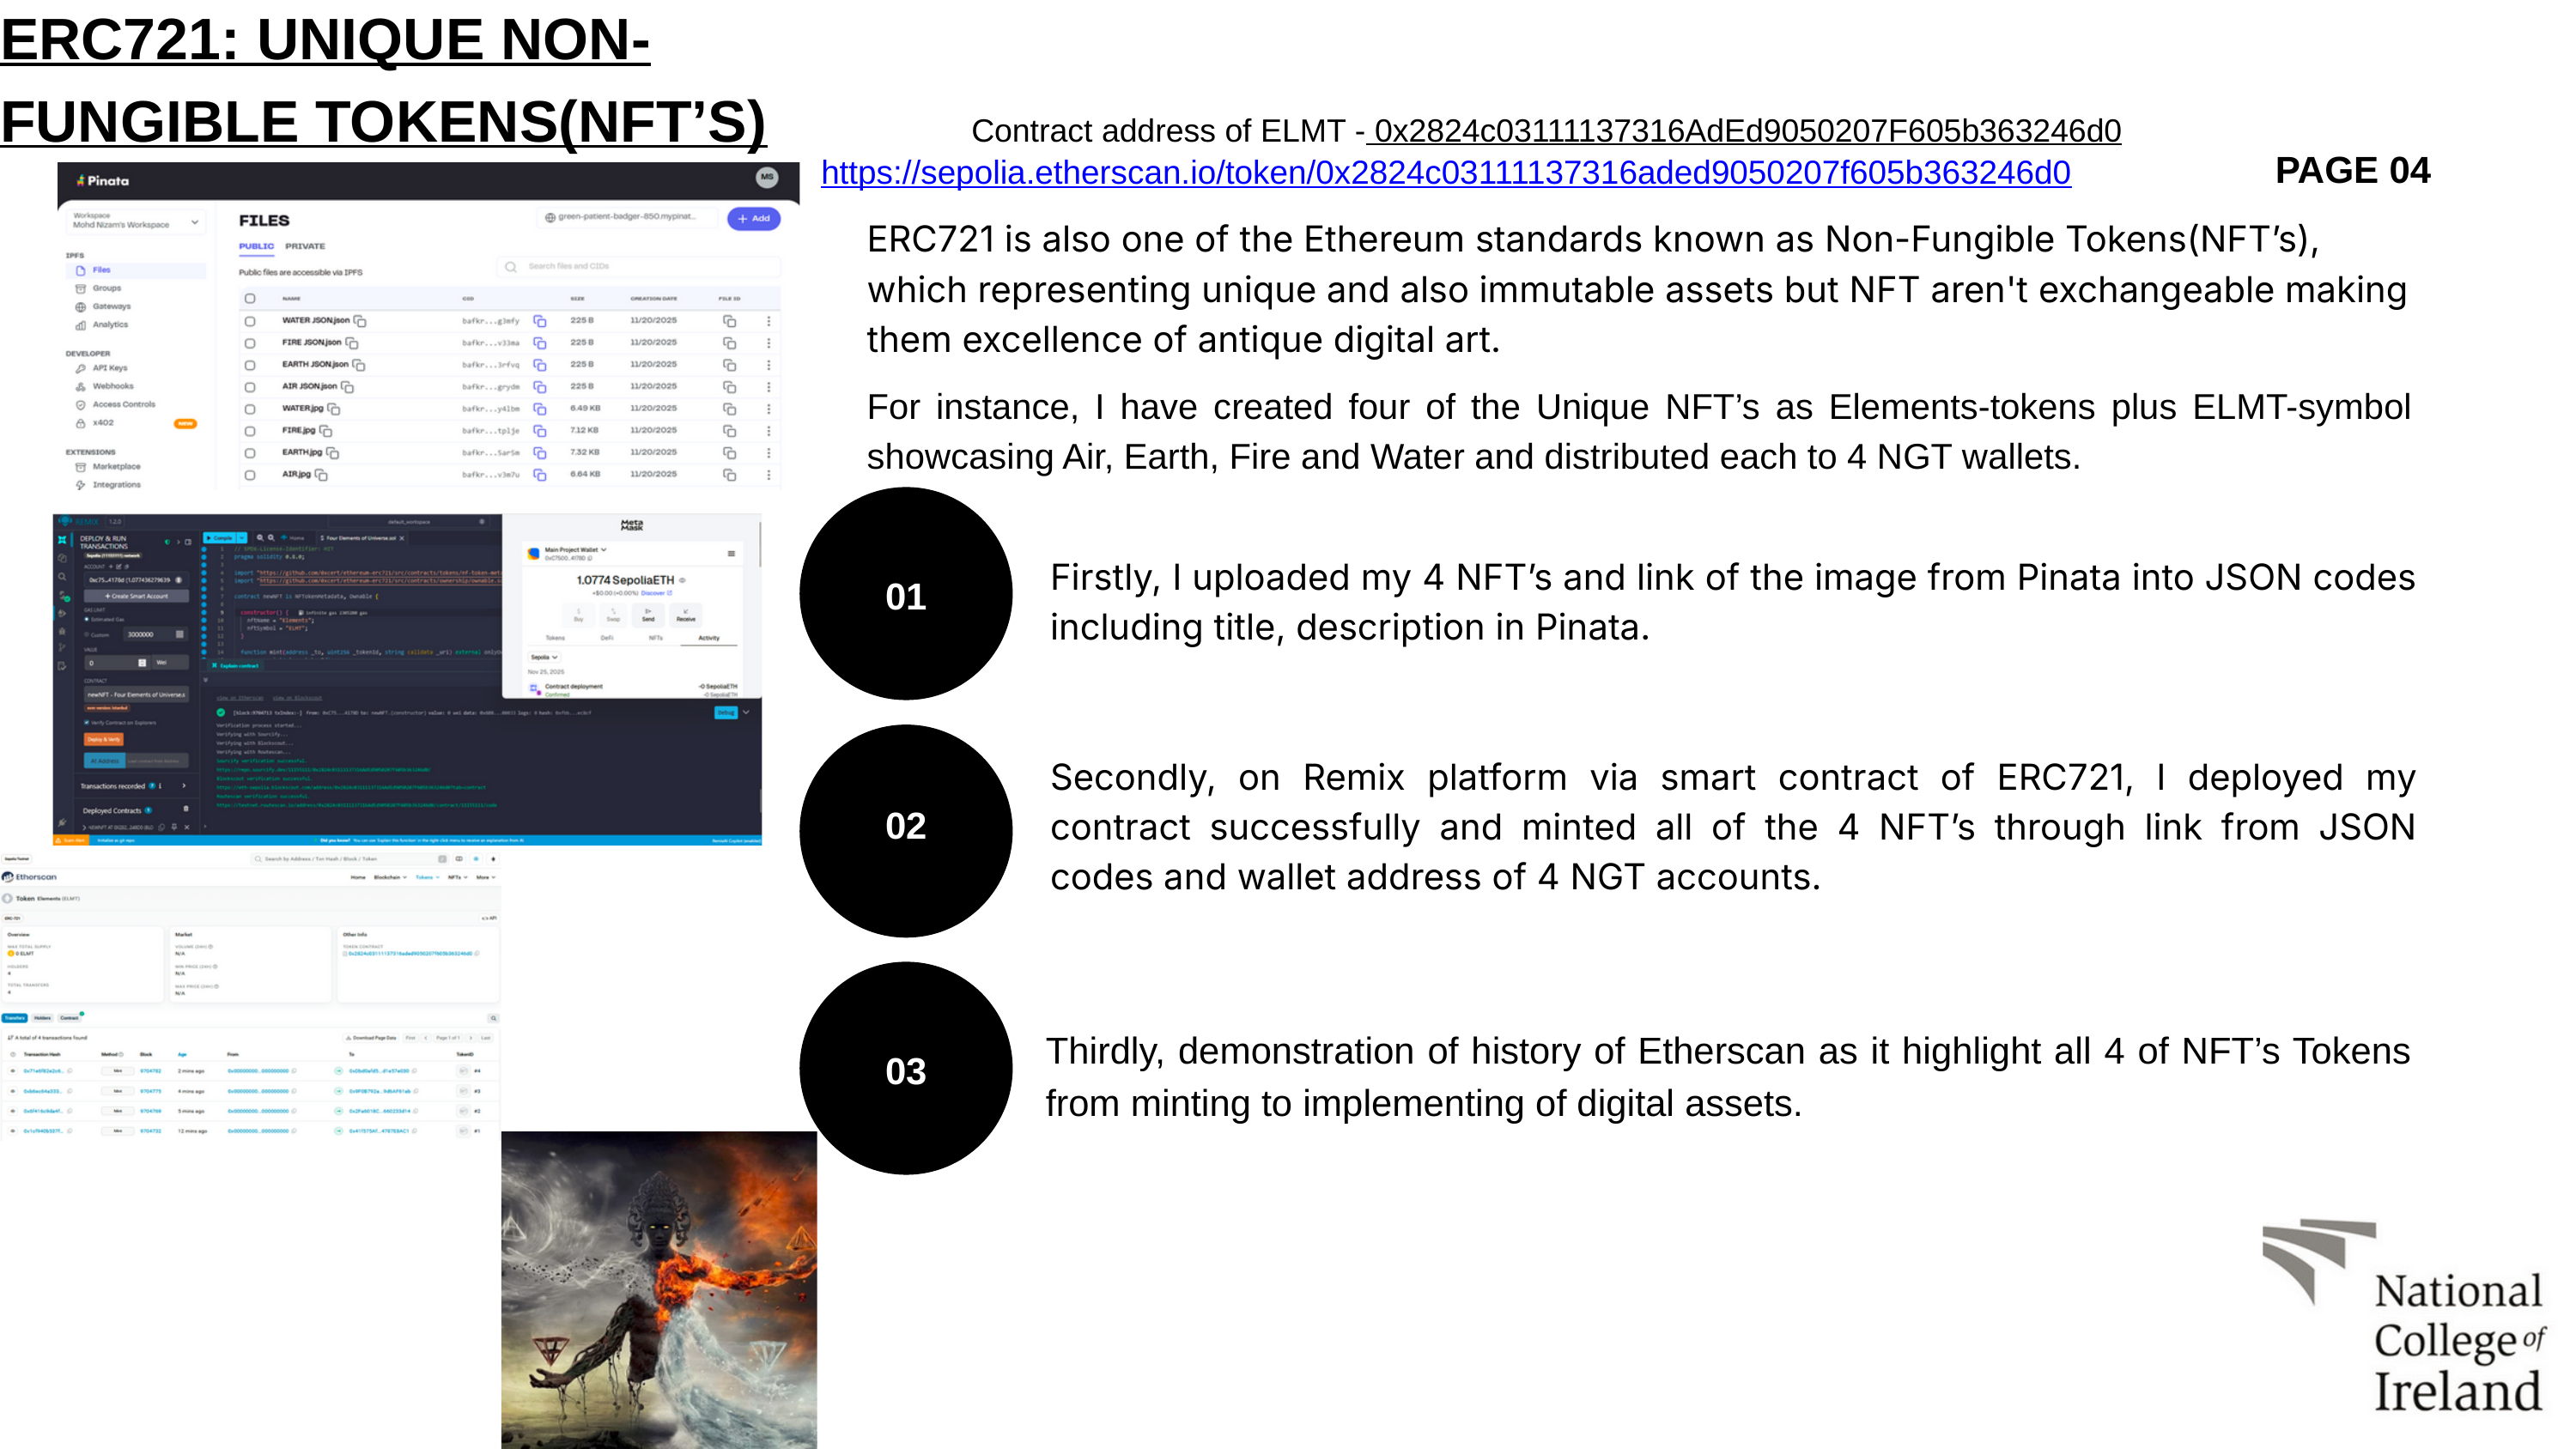

ERC721: UNIQUE NON-FUNGIBLE TOKENS(NFT’S)
Contract address of ELMT - 0x2824c03111137316AdEd9050207F605b363246d0

PAGE 04
https://sepolia.etherscan.io/token/0x2824c03111137316aded9050207f605b363246d0

ERC721 is also one of the Ethereum standards known as Non-Fungible Tokens(NFT’s), which representing unique and also immutable assets but NFT aren't exchangeable making them excellence of antique digital art.
For instance, I have created four of the Unique NFT’s as Elements-tokens plus ELMT-symbol showcasing Air, Earth, Fire and Water and distributed each to 4 NGT wallets.

Firstly, I uploaded my 4 NFT’s and link of the image from Pinata into JSON codes including title, description in Pinata.
01

Secondly, on Remix platform via smart contract of ERC721, I deployed my contract successfully and minted all of the 4 NFT’s through link from JSON codes and wallet address of 4 NGT accounts.
02

Thirdly, demonstration of history of Etherscan as it highlight all 4 of NFT’s Tokens from minting to implementing of digital assets.
03